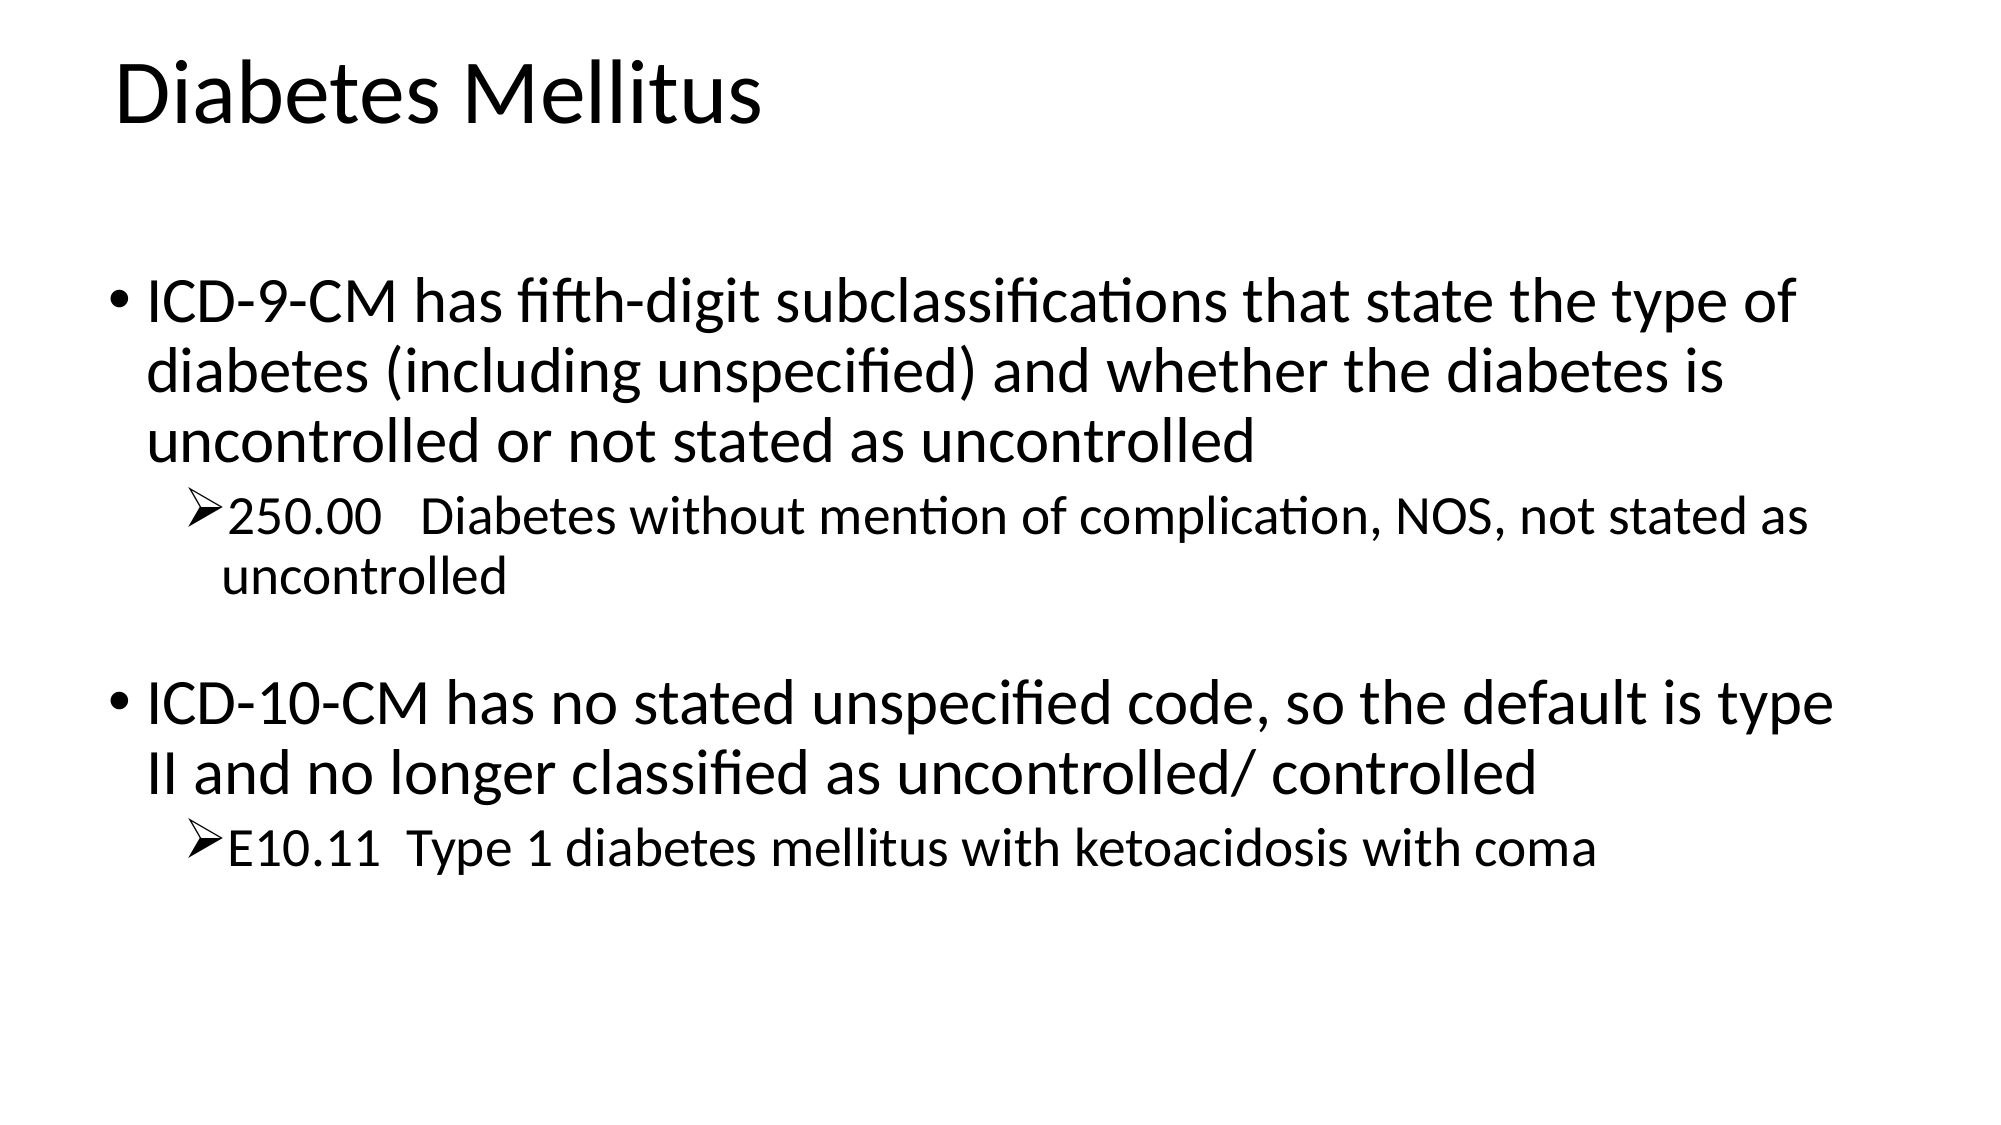

# Diabetes Mellitus
ICD-9-CM has fifth-digit subclassifications that state the type of diabetes (including unspecified) and whether the diabetes is uncontrolled or not stated as uncontrolled
250.00   Diabetes without mention of complication, NOS, not stated as uncontrolled

ICD-10-CM has no stated unspecified code, so the default is type II and no longer classified as uncontrolled/ controlled
E10.11  Type 1 diabetes mellitus with ketoacidosis with coma